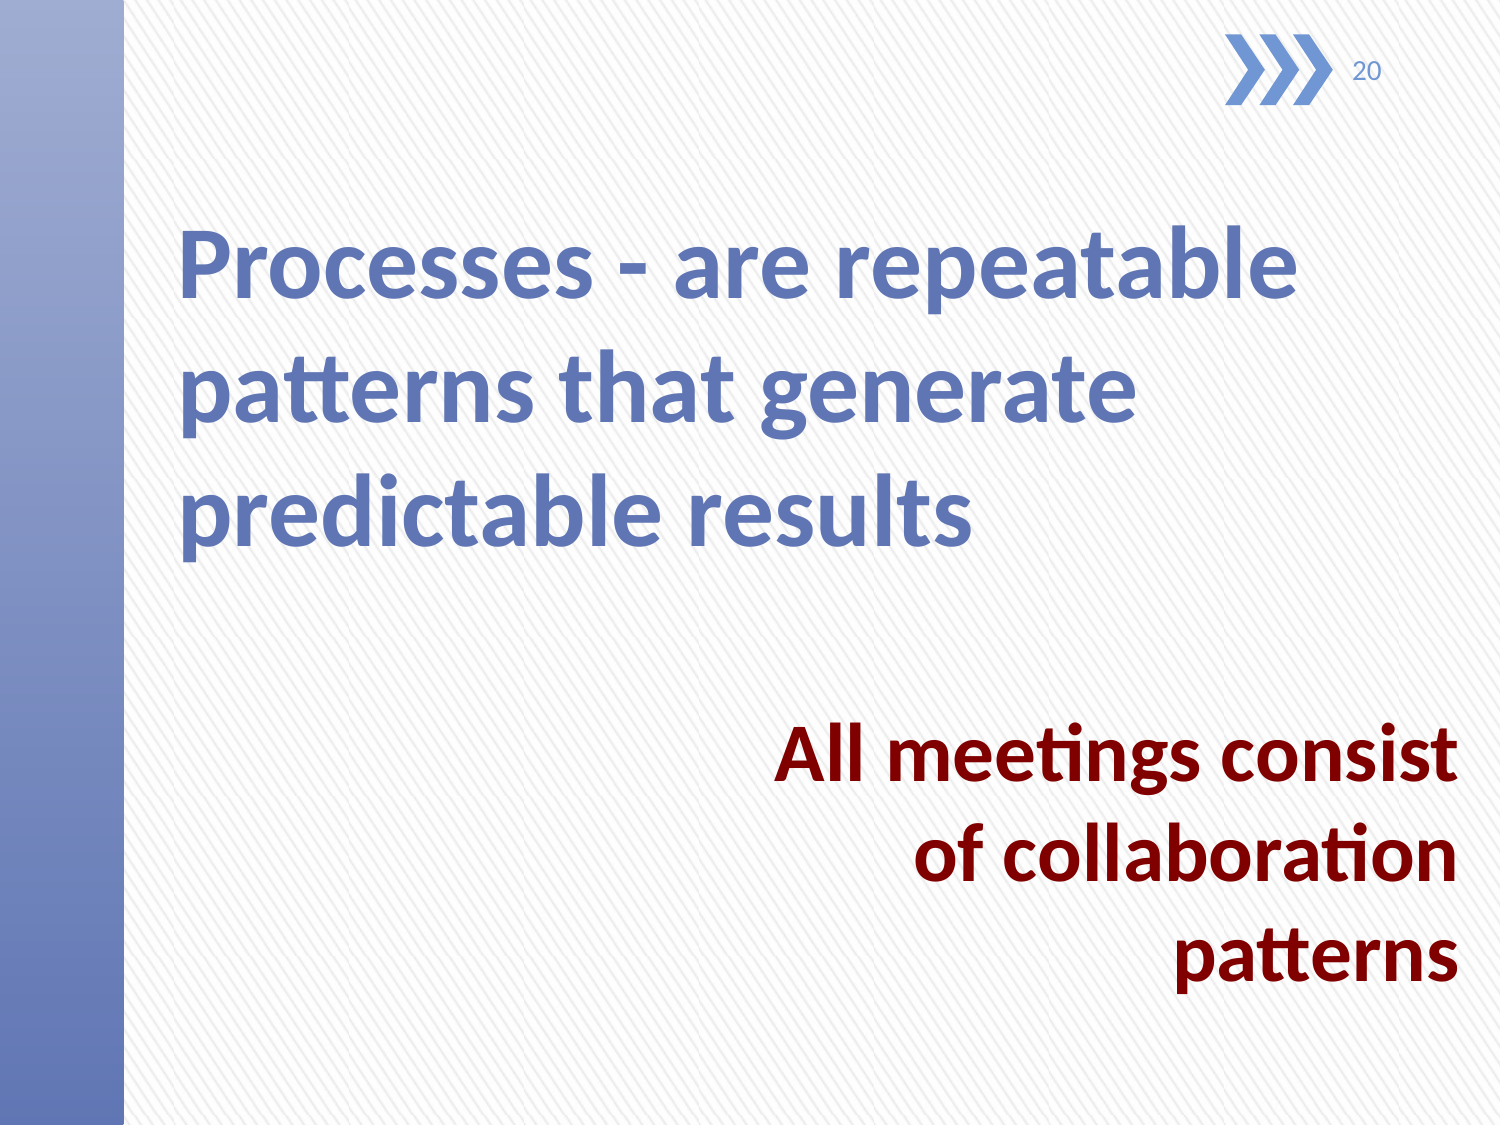

20
# Processes - are repeatable patterns that generate predictable results
All meetings consist of collaboration patterns